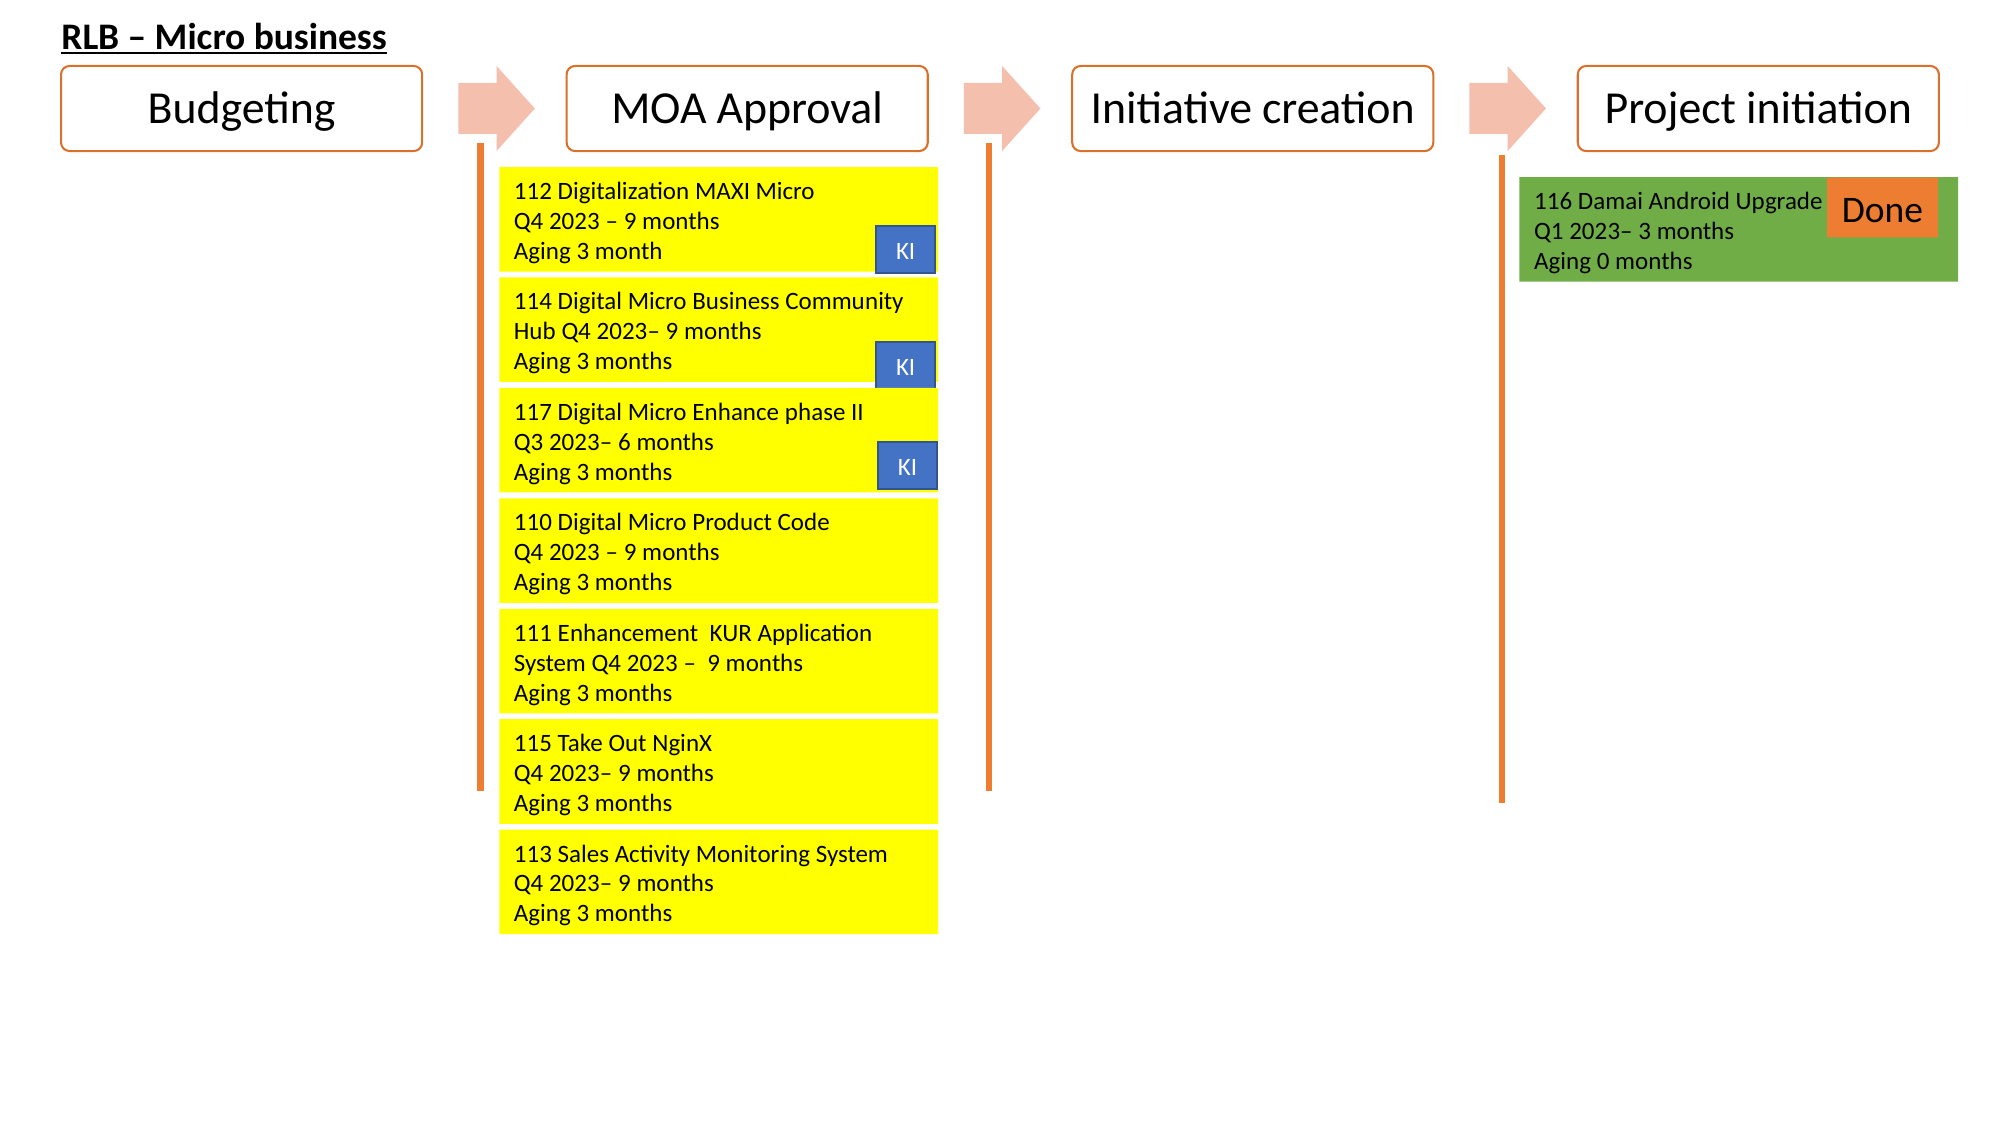

RLB – Micro business
Budgeting

MOA Approval

Initiative creation

Project initiation

112 Digitalization MAXI Micro
Q4 2023 – 9 months
Aging 3 month
KI
116 Damai Android Upgrade
Q1 2023– 3 months
Aging 0 months
Done
114 Digital Micro Business Community Hub Q4 2023– 9 months
Aging 3 months
KI
117 Digital Micro Enhance phase II
Q3 2023– 6 months
Aging 3 months
KI
110 Digital Micro Product Code
Q4 2023 – 9 months
Aging 3 months
111 Enhancement  KUR Application System Q4 2023 –  9 months
Aging 3 months
115 Take Out NginX
Q4 2023– 9 months
Aging 3 months
113 Sales Activity Monitoring System
Q4 2023– 9 months
Aging 3 months